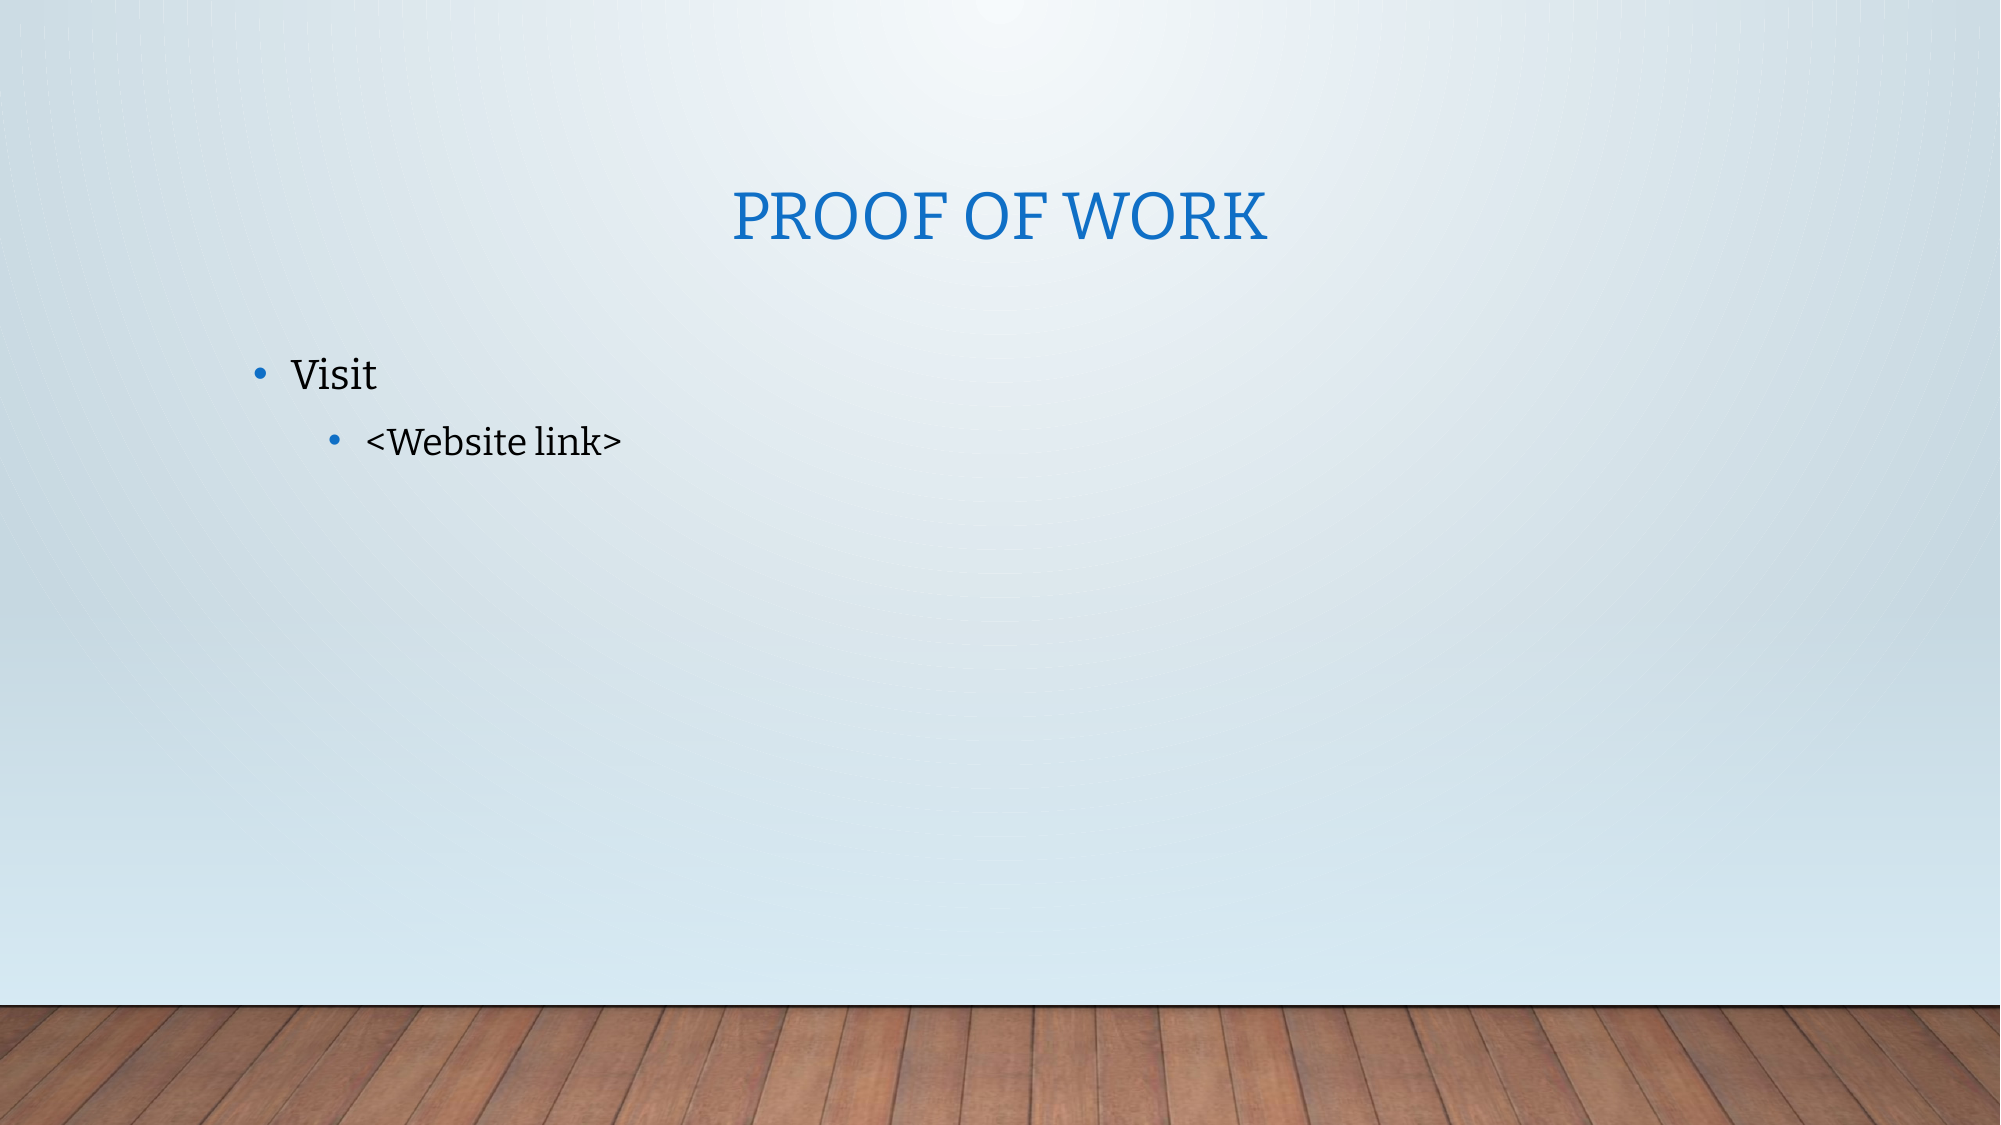

# Proof of work
Visit
<Website link>